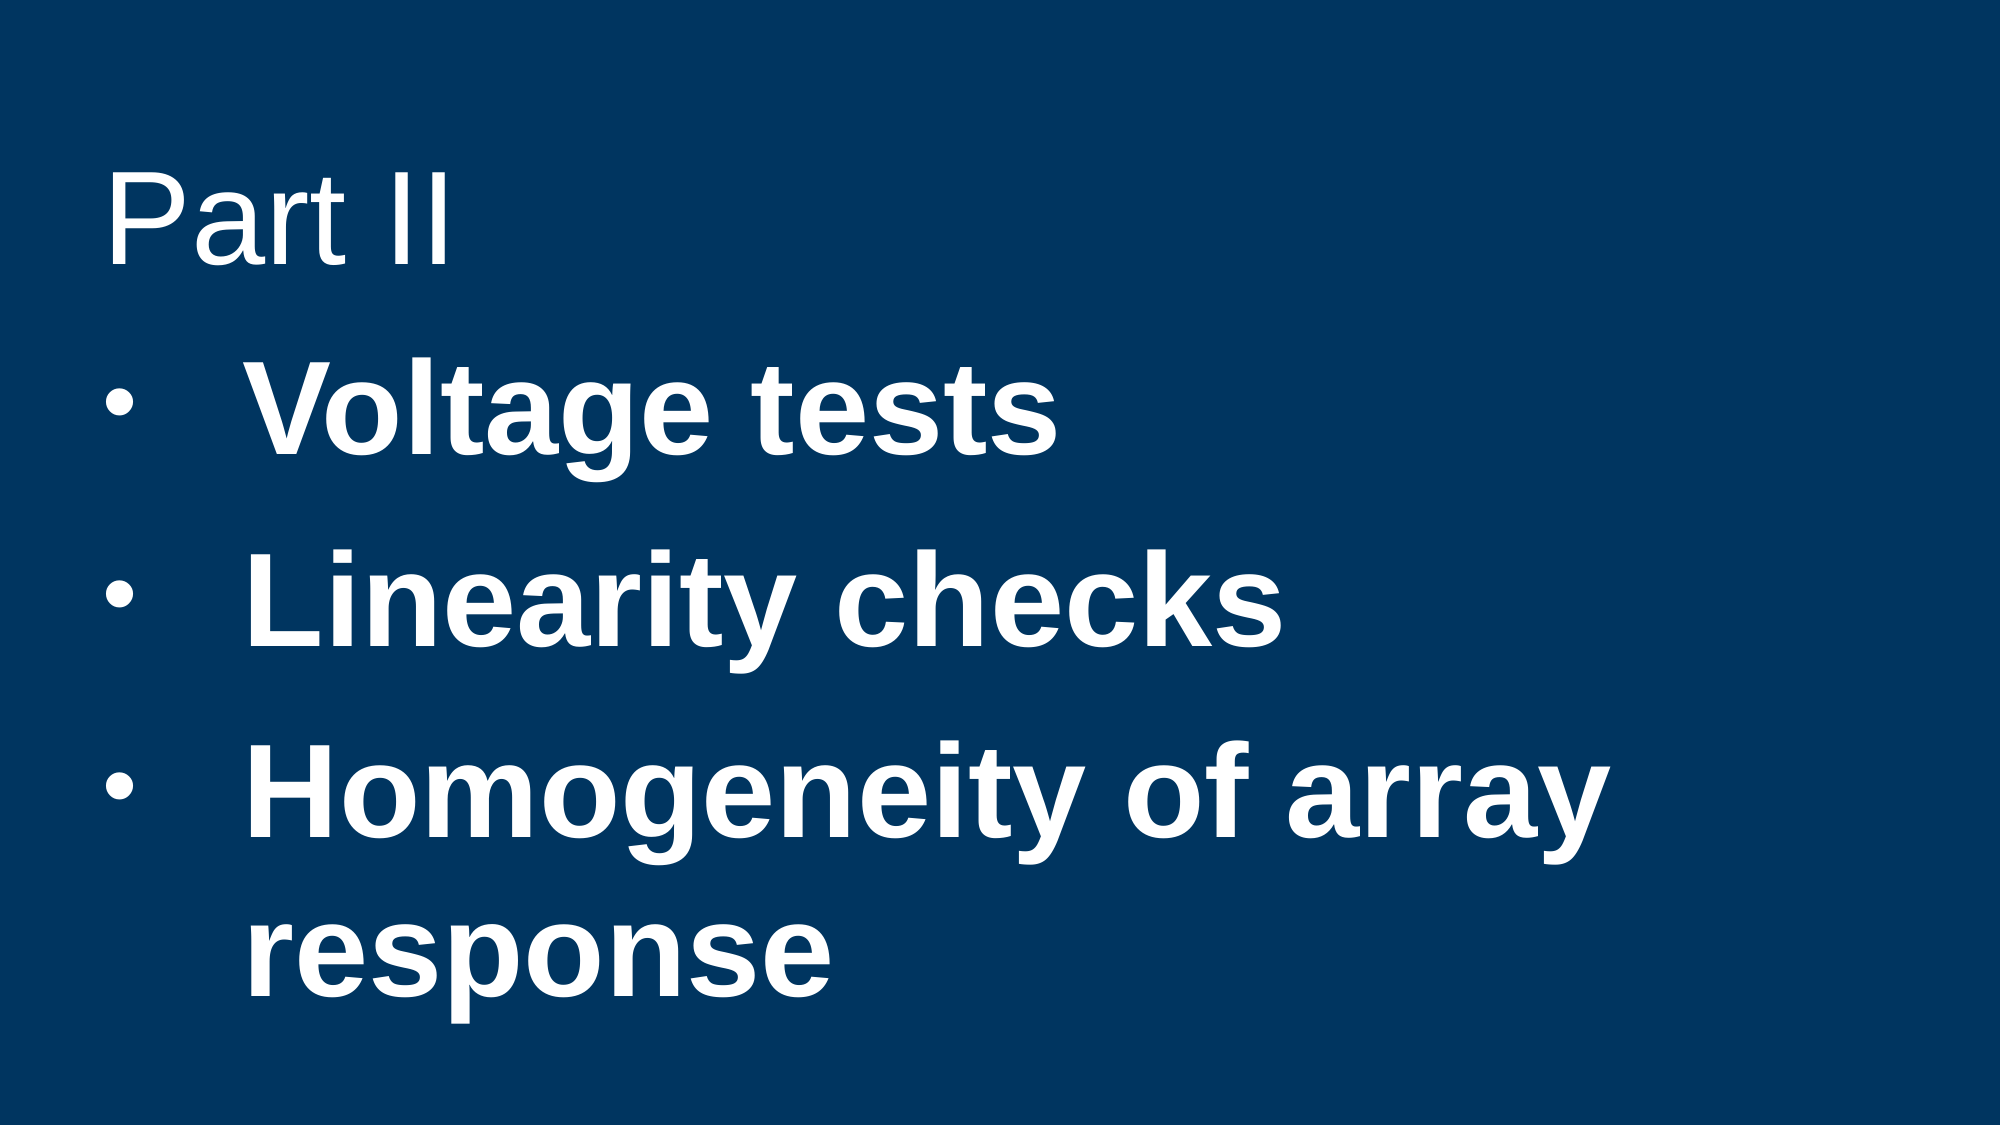

# Part II
Voltage tests
Linearity checks
Homogeneity of array response